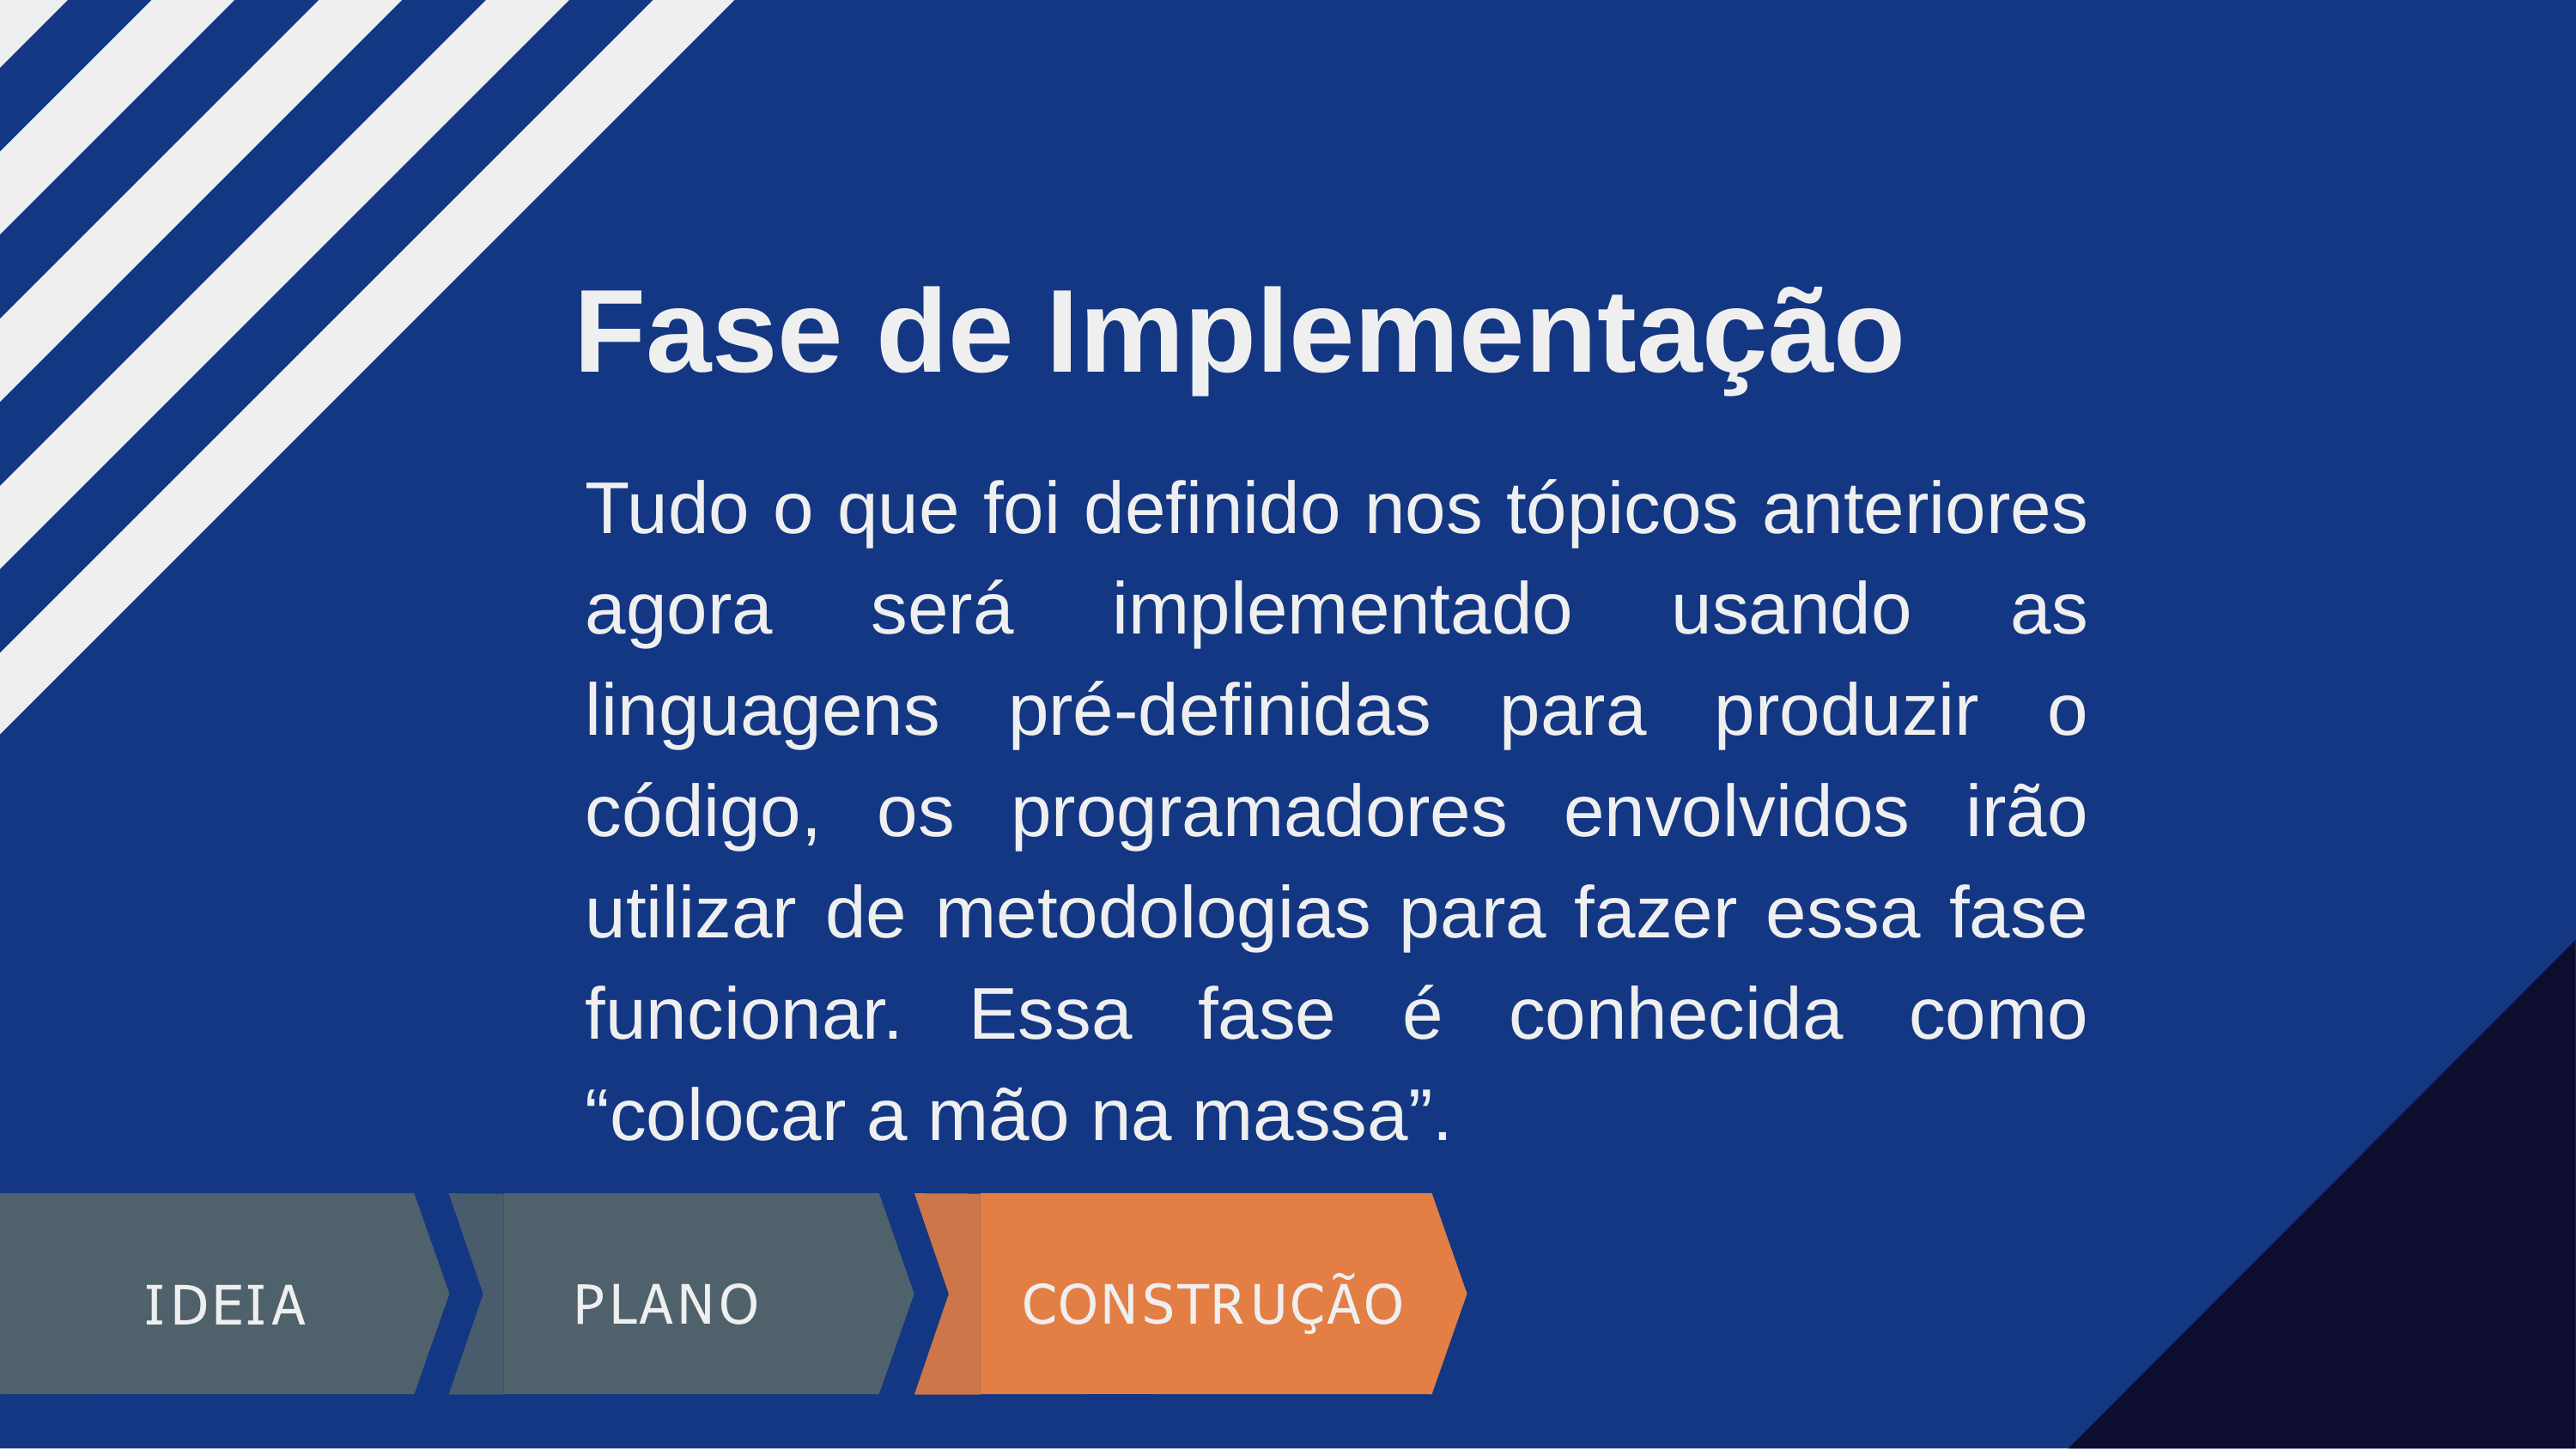

# Fase de Implementação
Tudo o que foi definido nos tópicos anteriores agora será implementado usando as linguagens pré-definidas para produzir o código, os programadores envolvidos irão utilizar de metodologias para fazer essa fase funcionar. Essa fase é conhecida como “colocar a mão na massa”.

PLANO
CONSTRUÇÃO
IDEIA